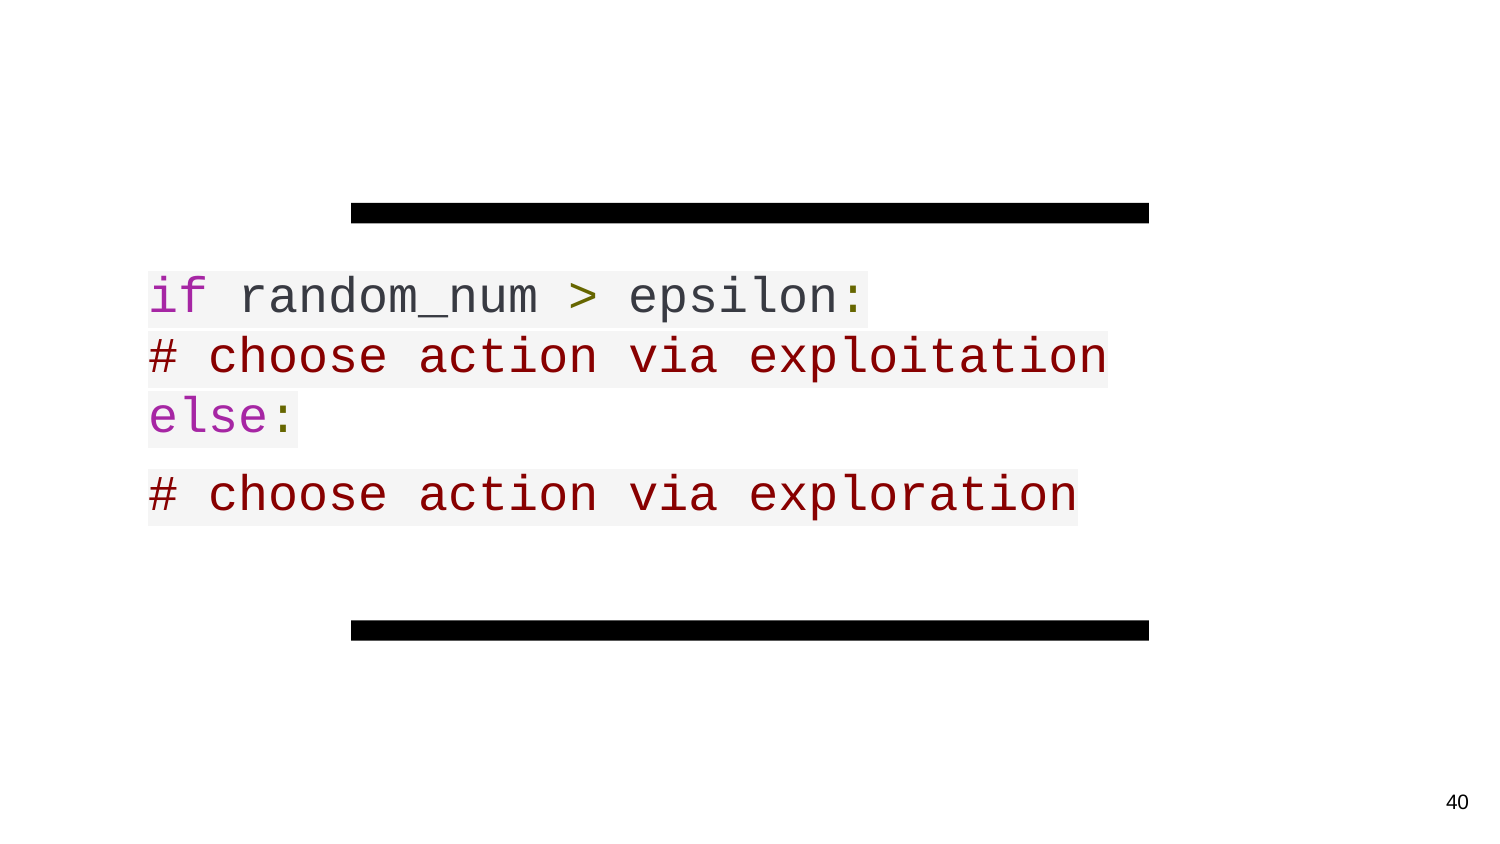

# if random_num > epsilon:
# choose action via exploitation
else:
# choose action via exploration

40